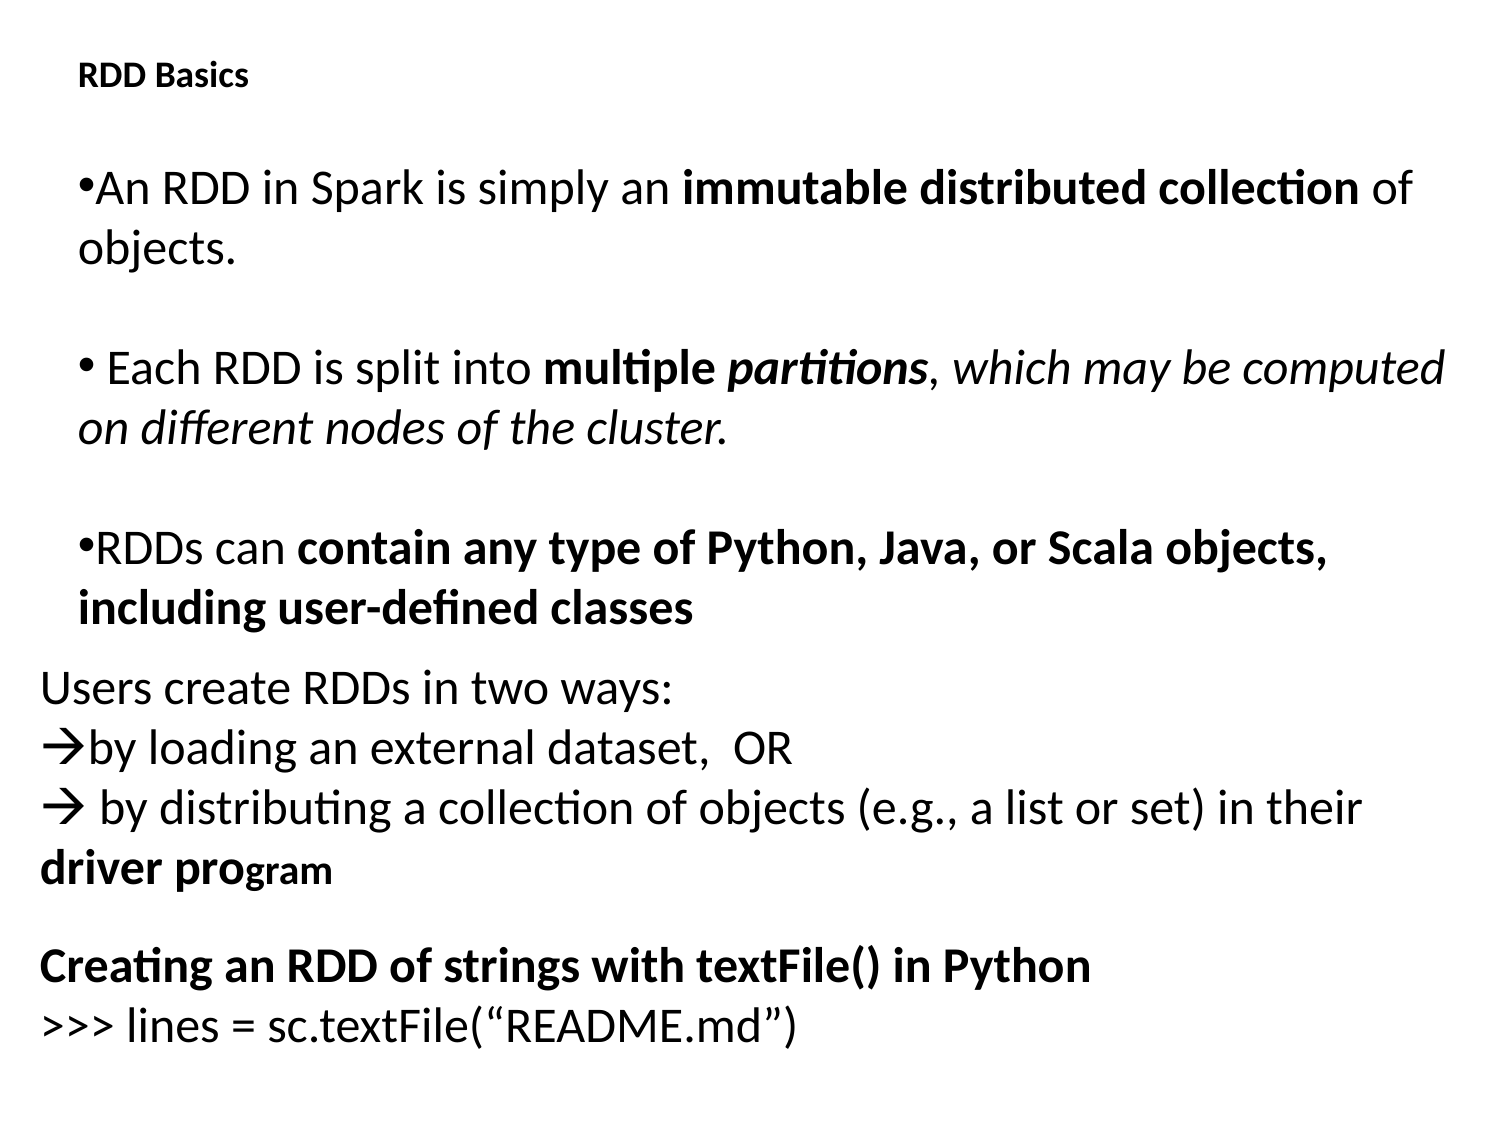

RDD Basics

An RDD in Spark is simply an immutable distributed collection of objects.

 Each RDD is split into multiple partitions, which may be computed on different nodes of the cluster.

RDDs can contain any type of Python, Java, or Scala objects, including user-defined classes
Users create RDDs in two ways:
🡪by loading an external dataset,  OR
🡪 by distributing a collection of objects (e.g., a list or set) in their driver program
Creating an RDD of strings with textFile() in Python
>>> lines = sc.textFile(“README.md”)